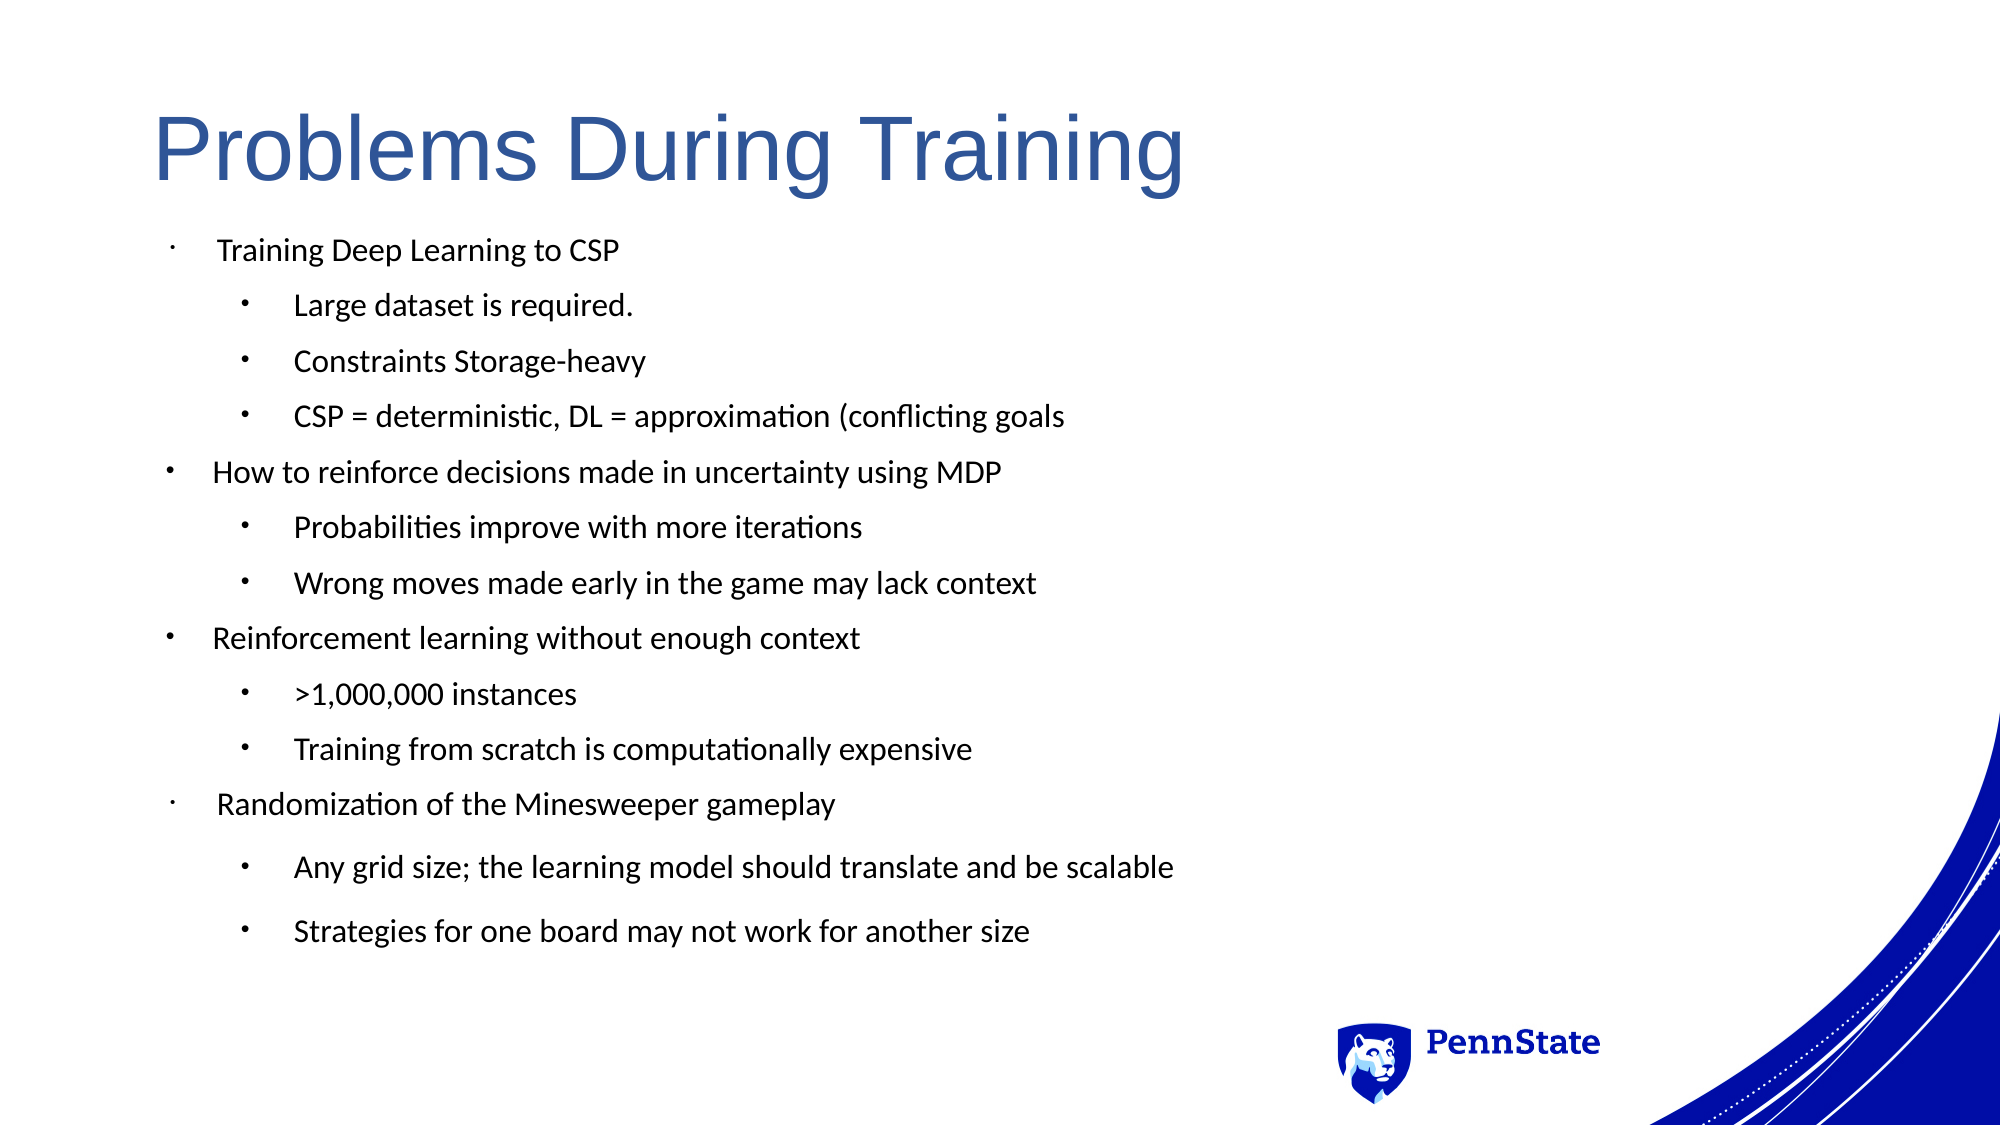

Problems During Training
Training Deep Learning to CSP
Large dataset is required.
Constraints Storage-heavy
CSP = deterministic, DL = approximation (conflicting goals
How to reinforce decisions made in uncertainty using MDP
Probabilities improve with more iterations
Wrong moves made early in the game may lack context
Reinforcement learning without enough context
>1,000,000 instances
Training from scratch is computationally expensive
Randomization of the Minesweeper gameplay
Any grid size; the learning model should translate and be scalable
Strategies for one board may not work for another size